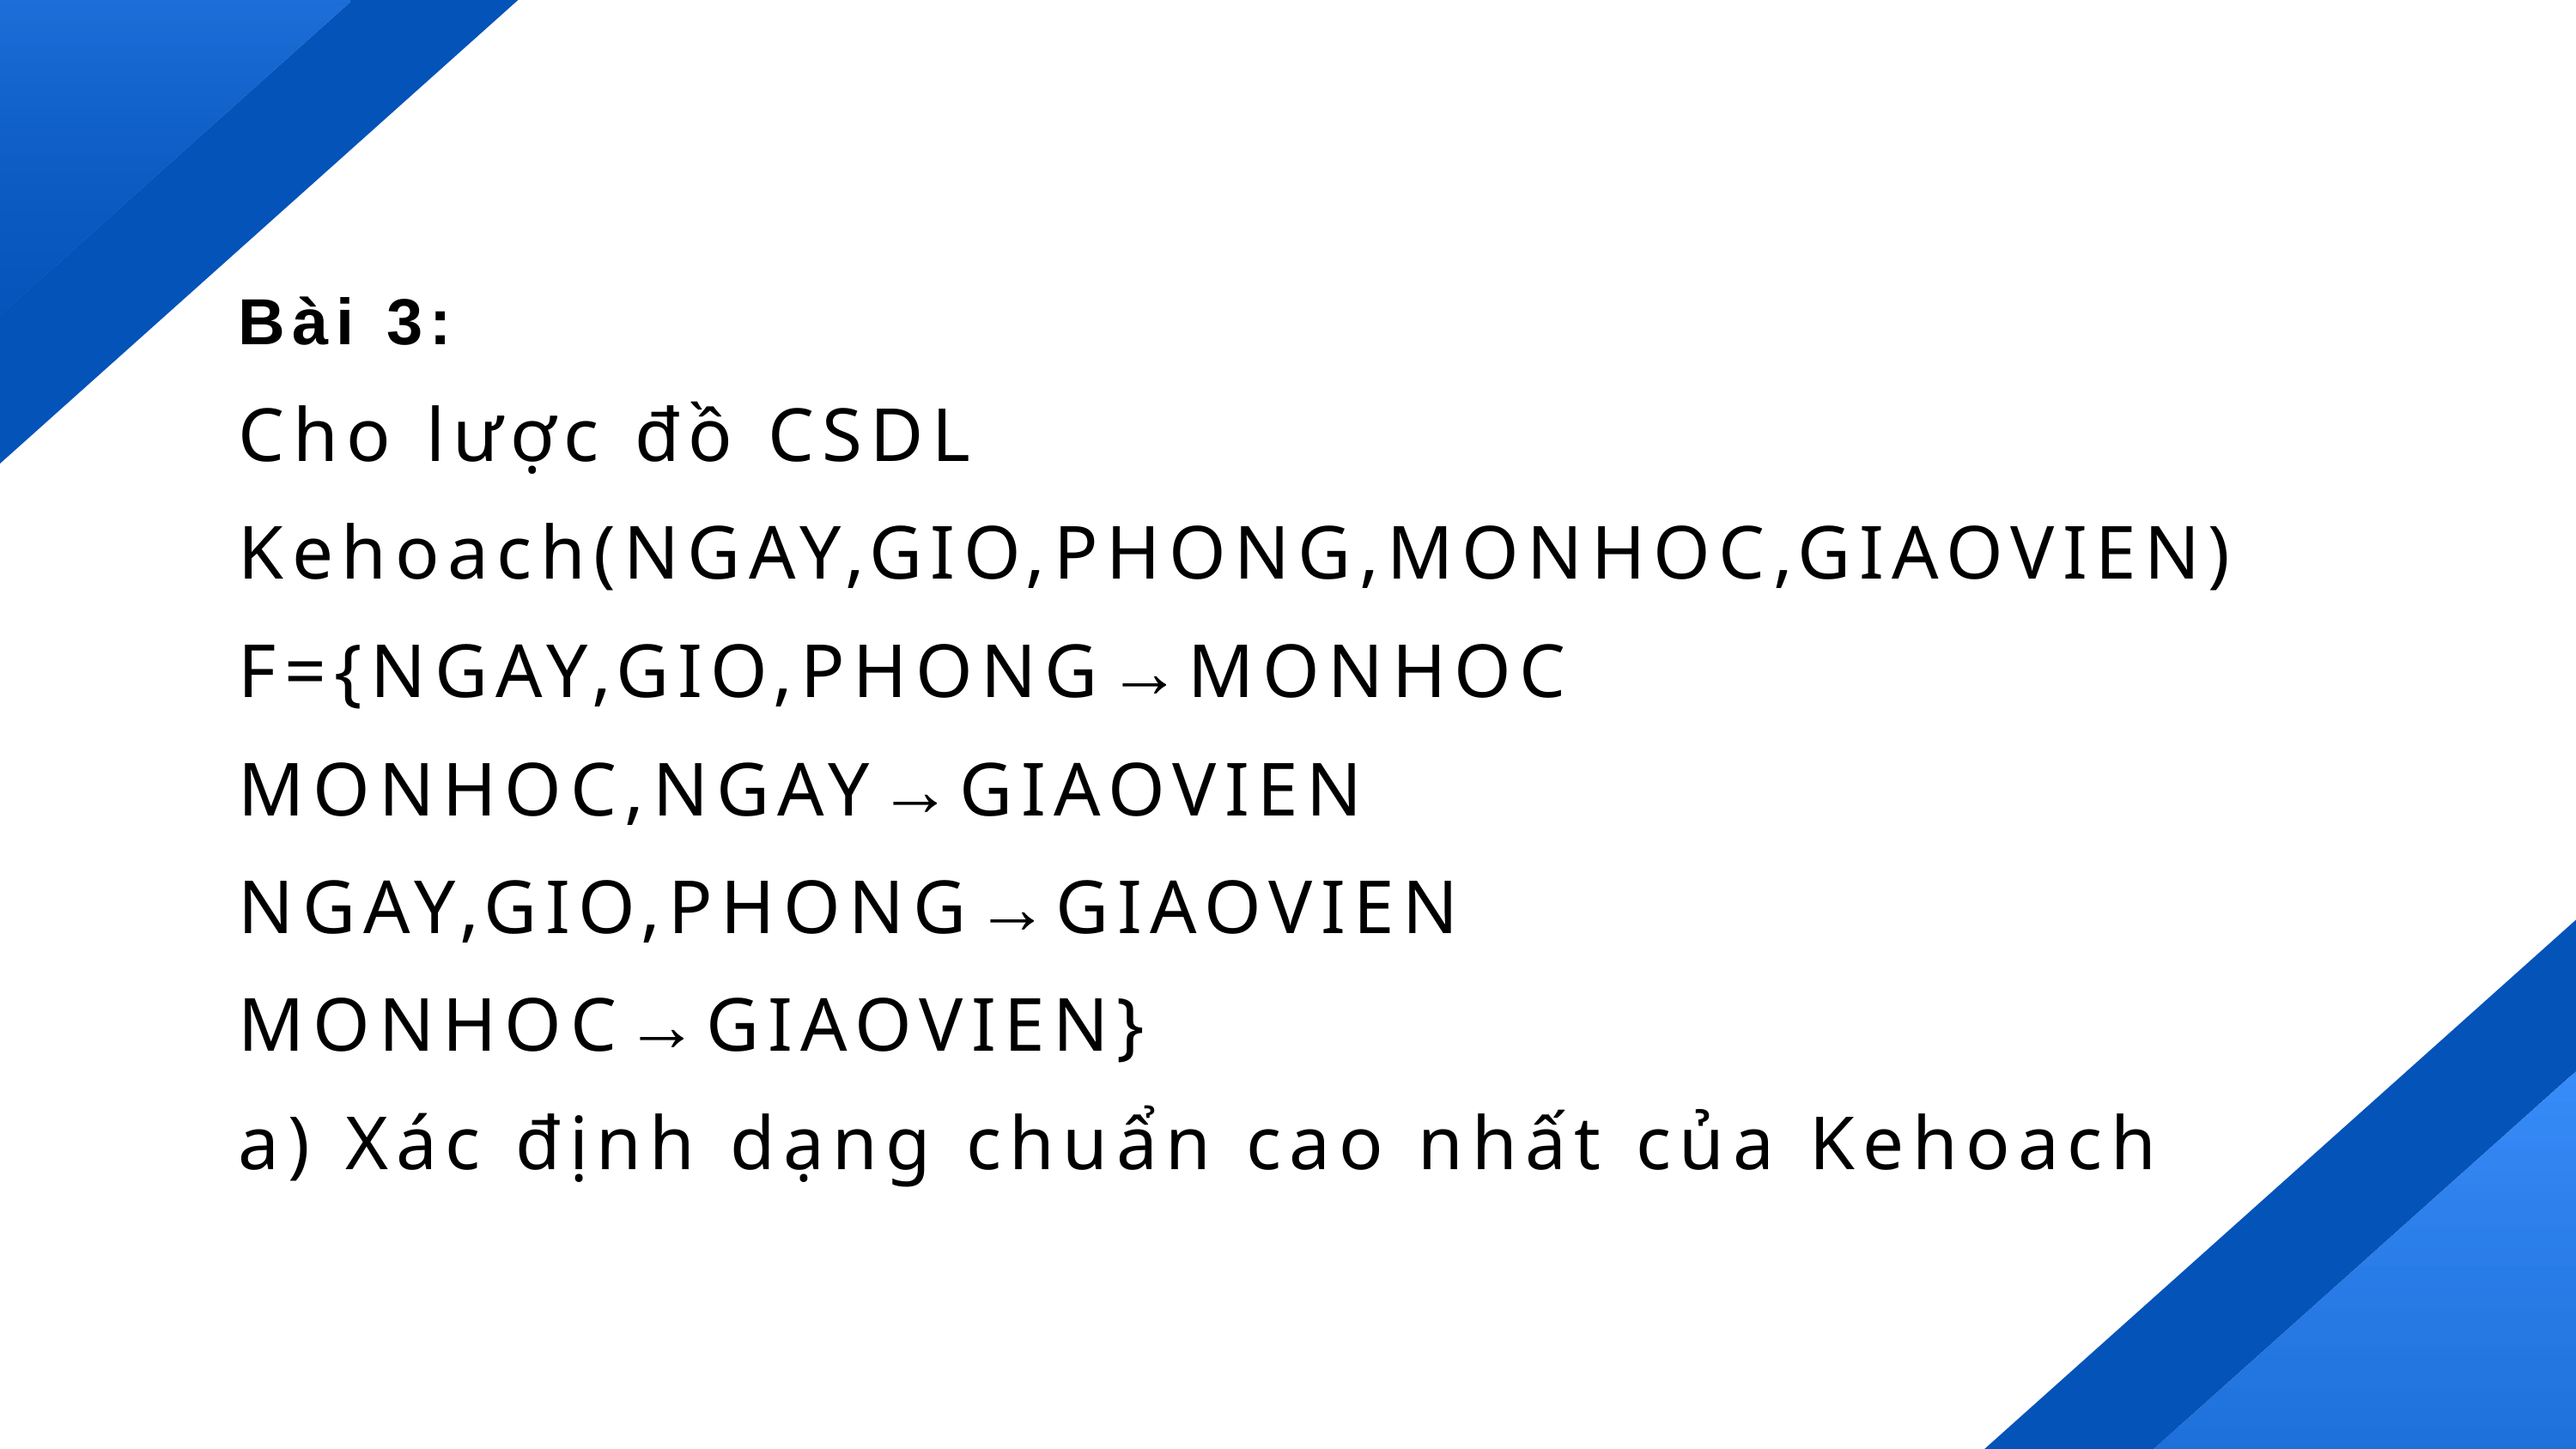

Bài 3:
Cho lược đồ CSDL Kehoach(NGAY,GIO,PHONG,MONHOC,GIAOVIEN)
F={NGAY,GIO,PHONG→MONHOC
MONHOC,NGAY→GIAOVIEN
NGAY,GIO,PHONG→GIAOVIEN
MONHOC→GIAOVIEN}
a) Xác định dạng chuẩn cao nhất của Kehoach